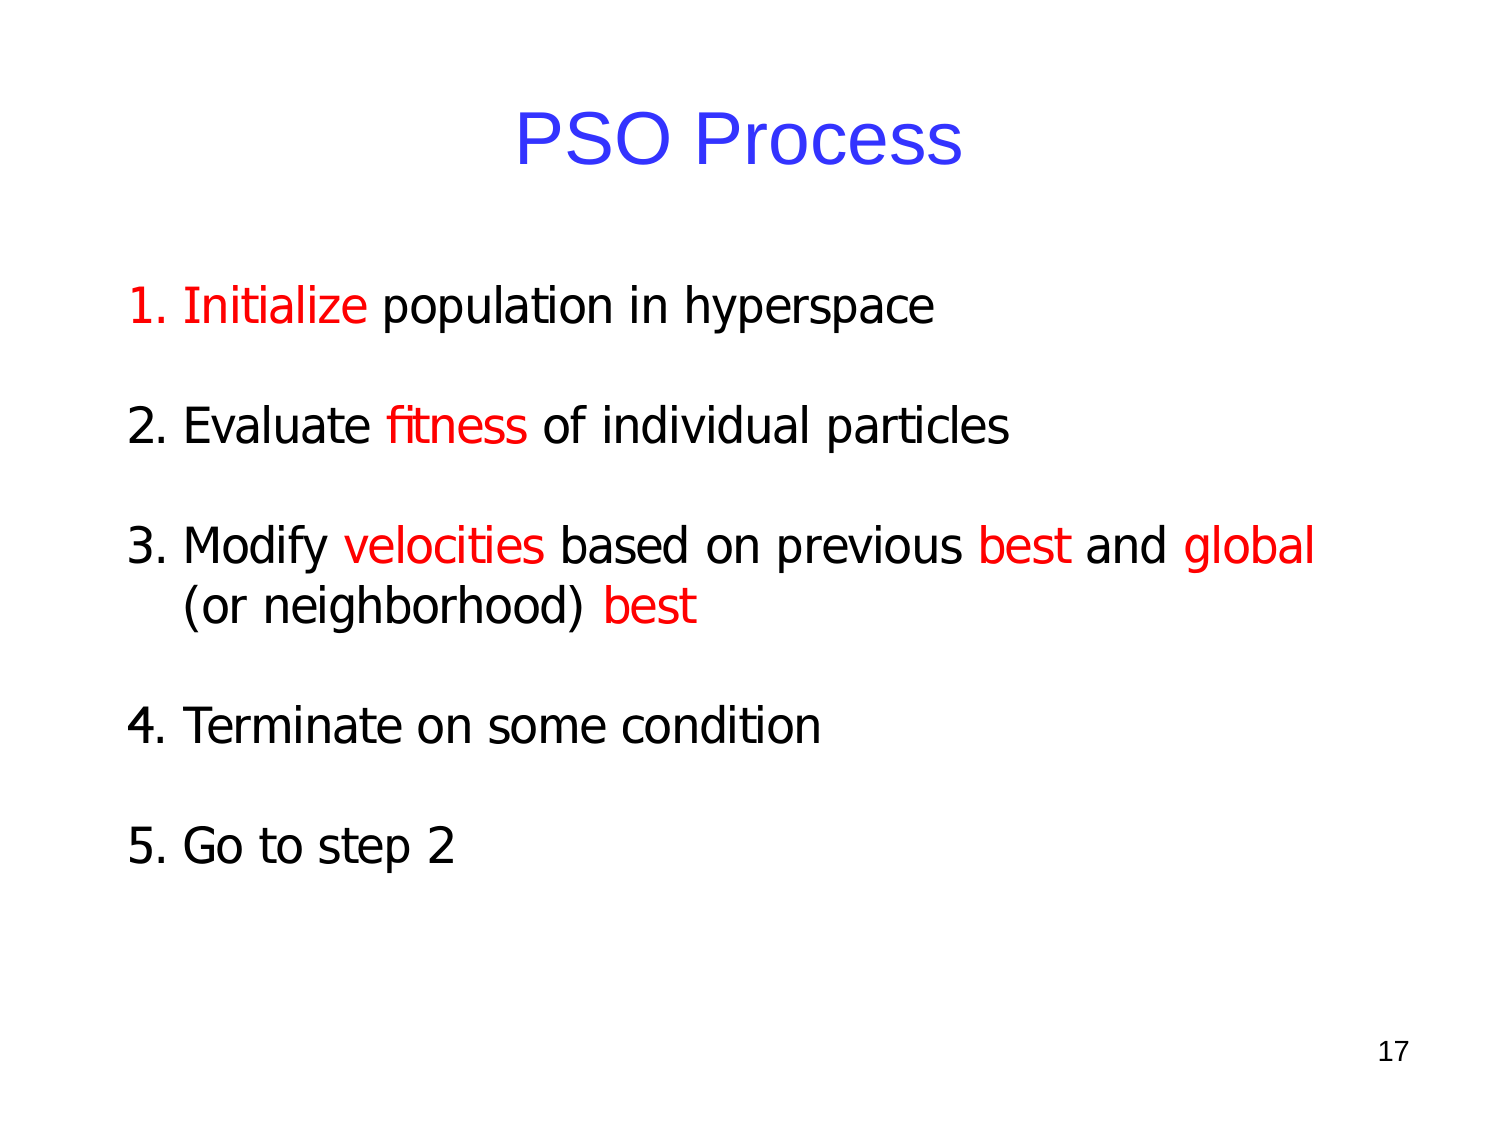

# PSO Process
Initialize population in hyperspace

Evaluate fitness of individual particles

Modify velocities based on previous best and global (or neighborhood) best

Terminate on some condition

Go to step 2
17